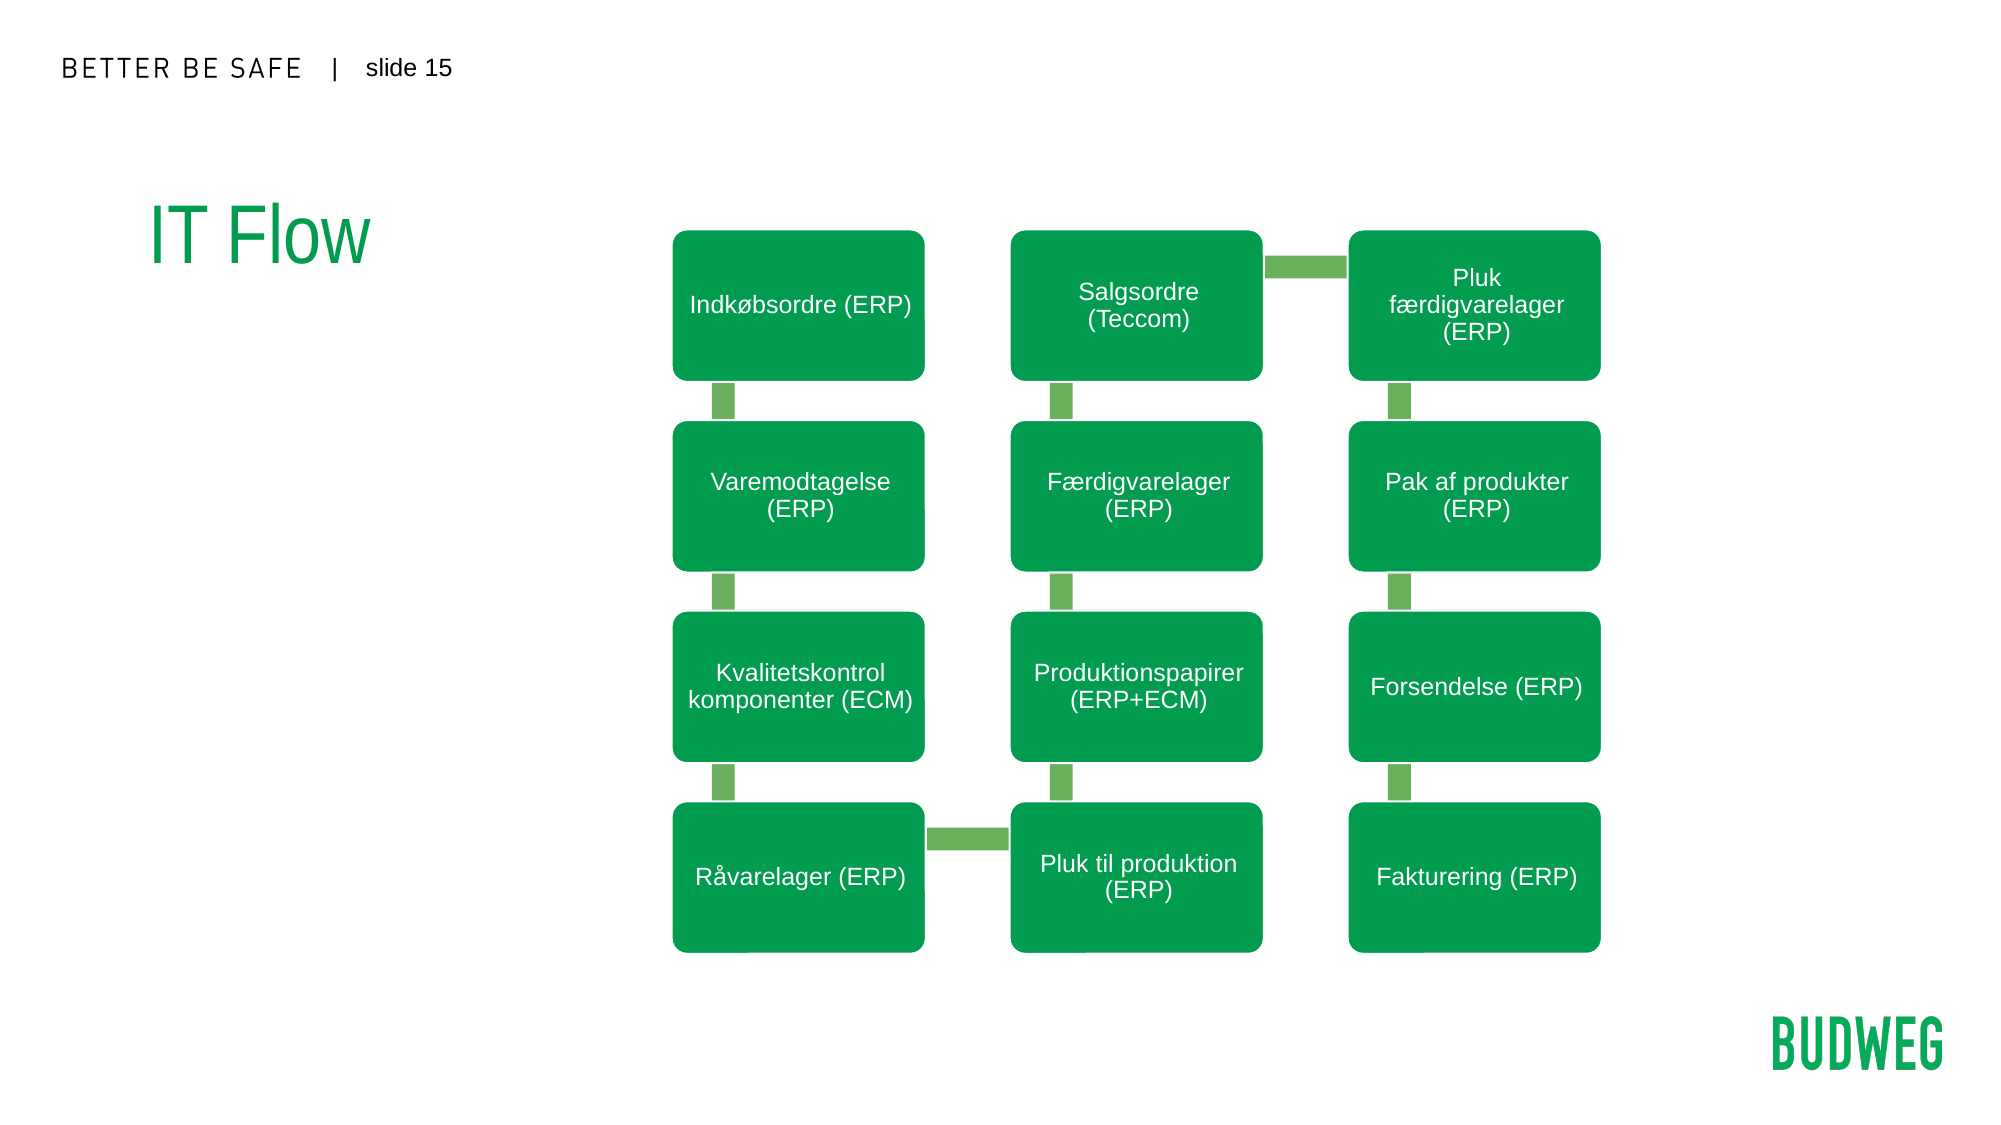

# IT Flow
Indkøbsordre (ERP)
Varemodtagelse (ERP)
Kvalitetskontrol komponenter (ECM)
Råvarelager (ERP)
Pluk til produktion (ERP)
Produktionspapirer (ERP+ECM)
Færdigvarelager (ERP)
Salgsordre (Teccom)
Pluk færdigvarelager (ERP)
Pak af produkter (ERP)
Forsendelse (ERP)
Fakturering (ERP)